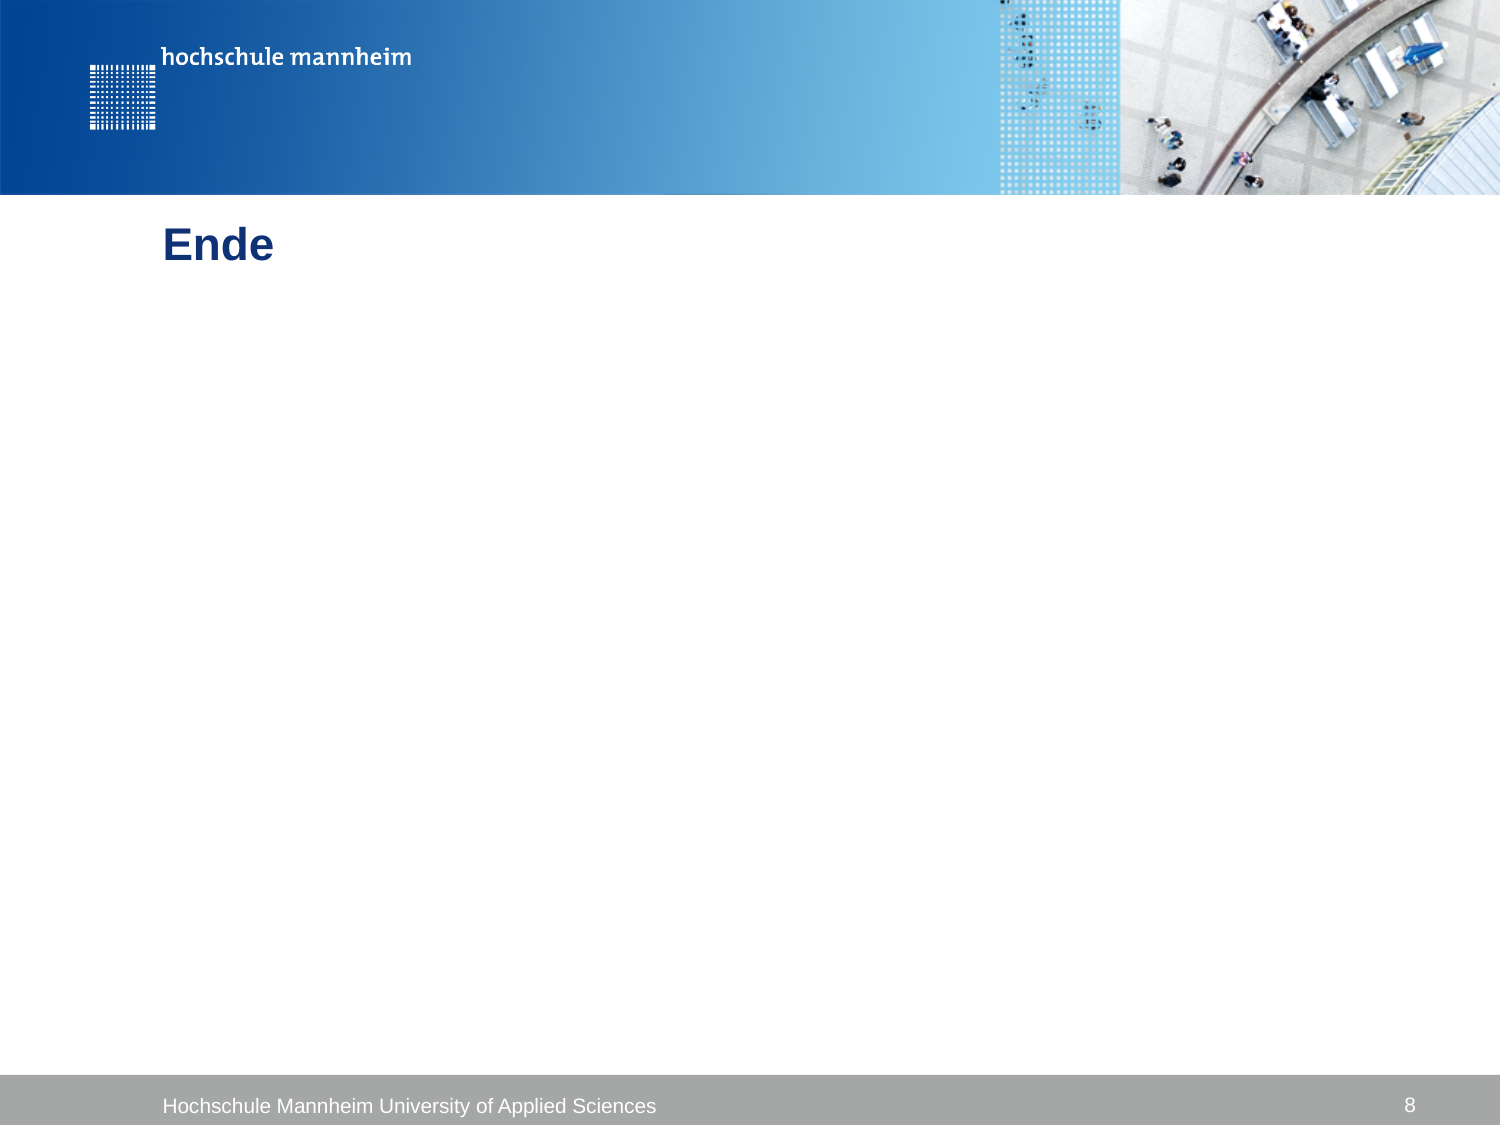

Ende
8
Hochschule Mannheim University of Applied Sciences